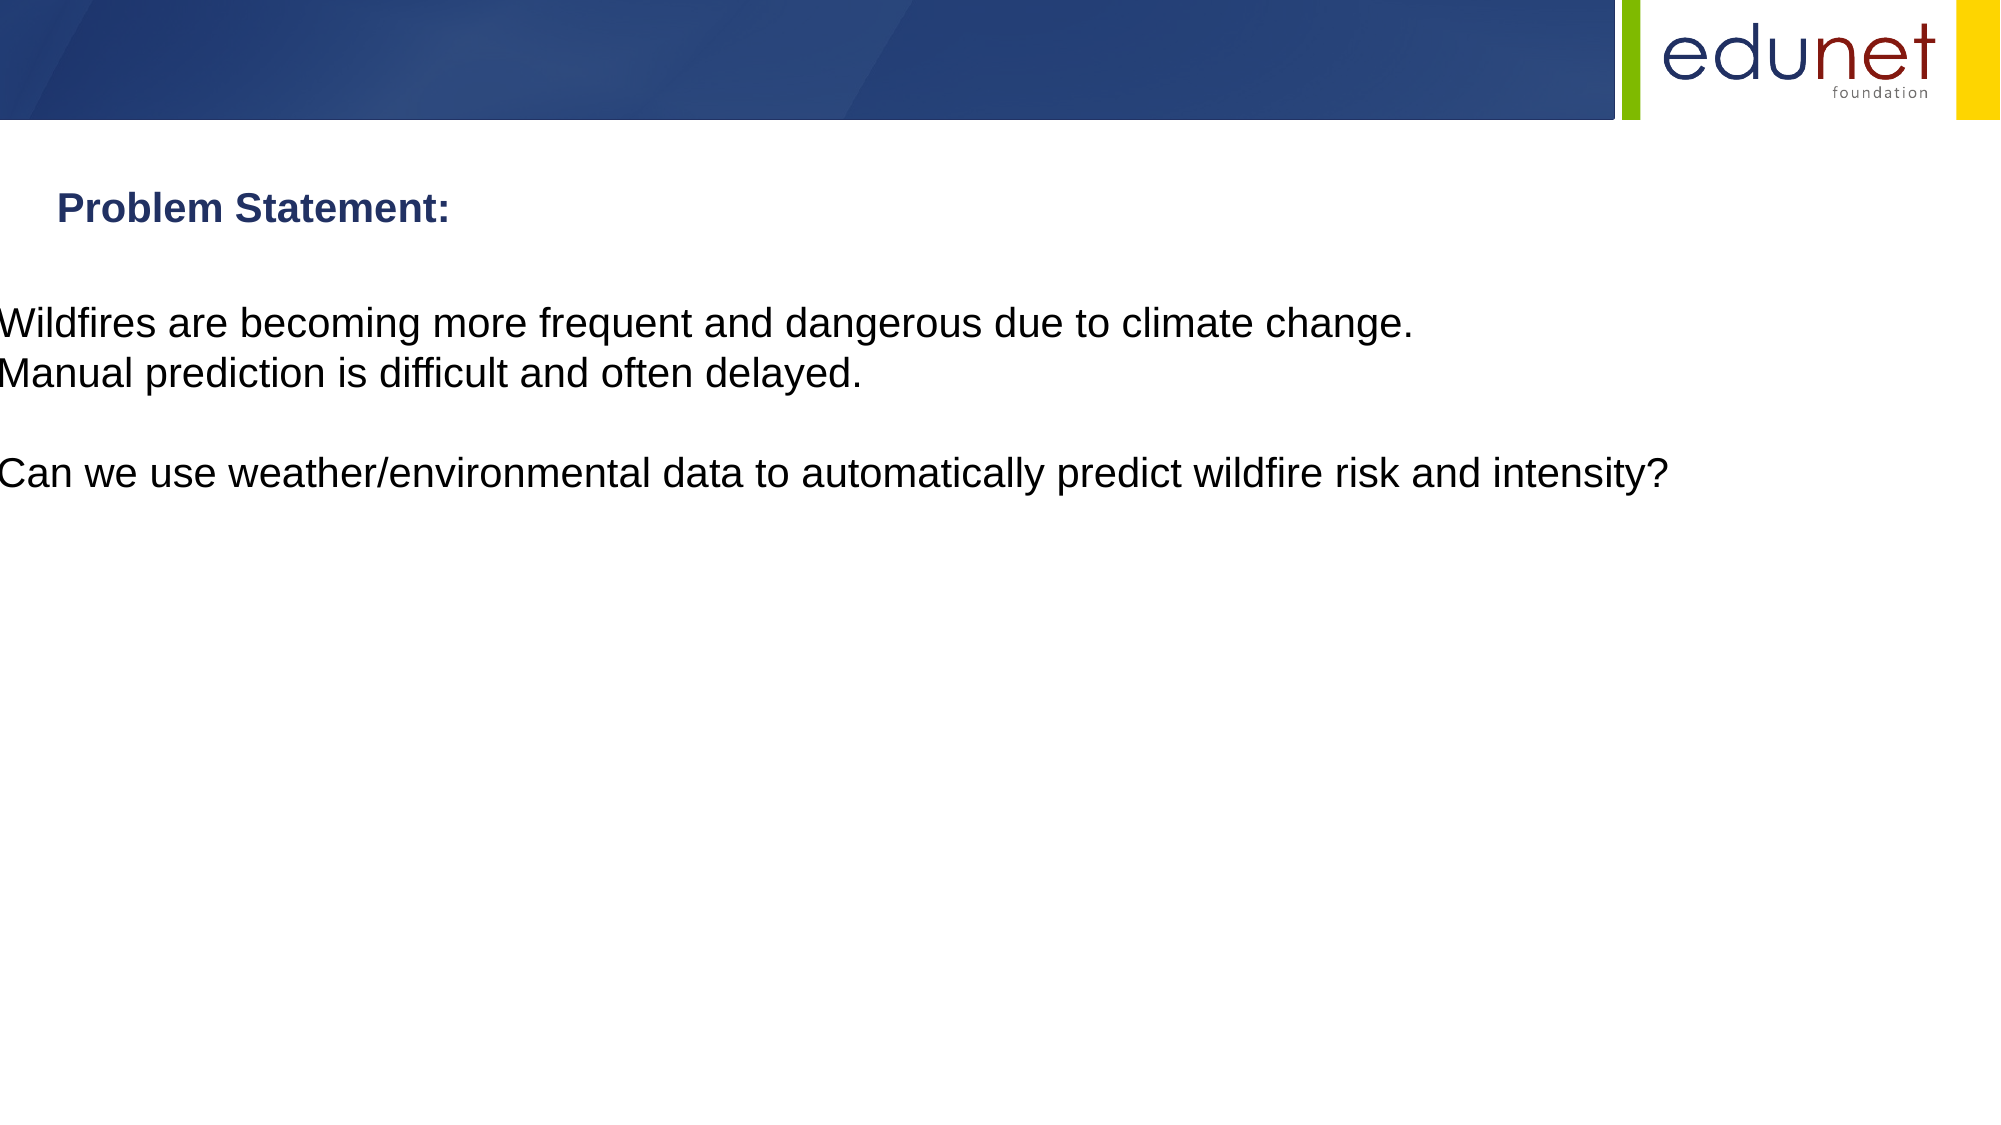

Problem Statement:
Wildfires are becoming more frequent and dangerous due to climate change.
Manual prediction is difficult and often delayed.

Can we use weather/environmental data to automatically predict wildfire risk and intensity?